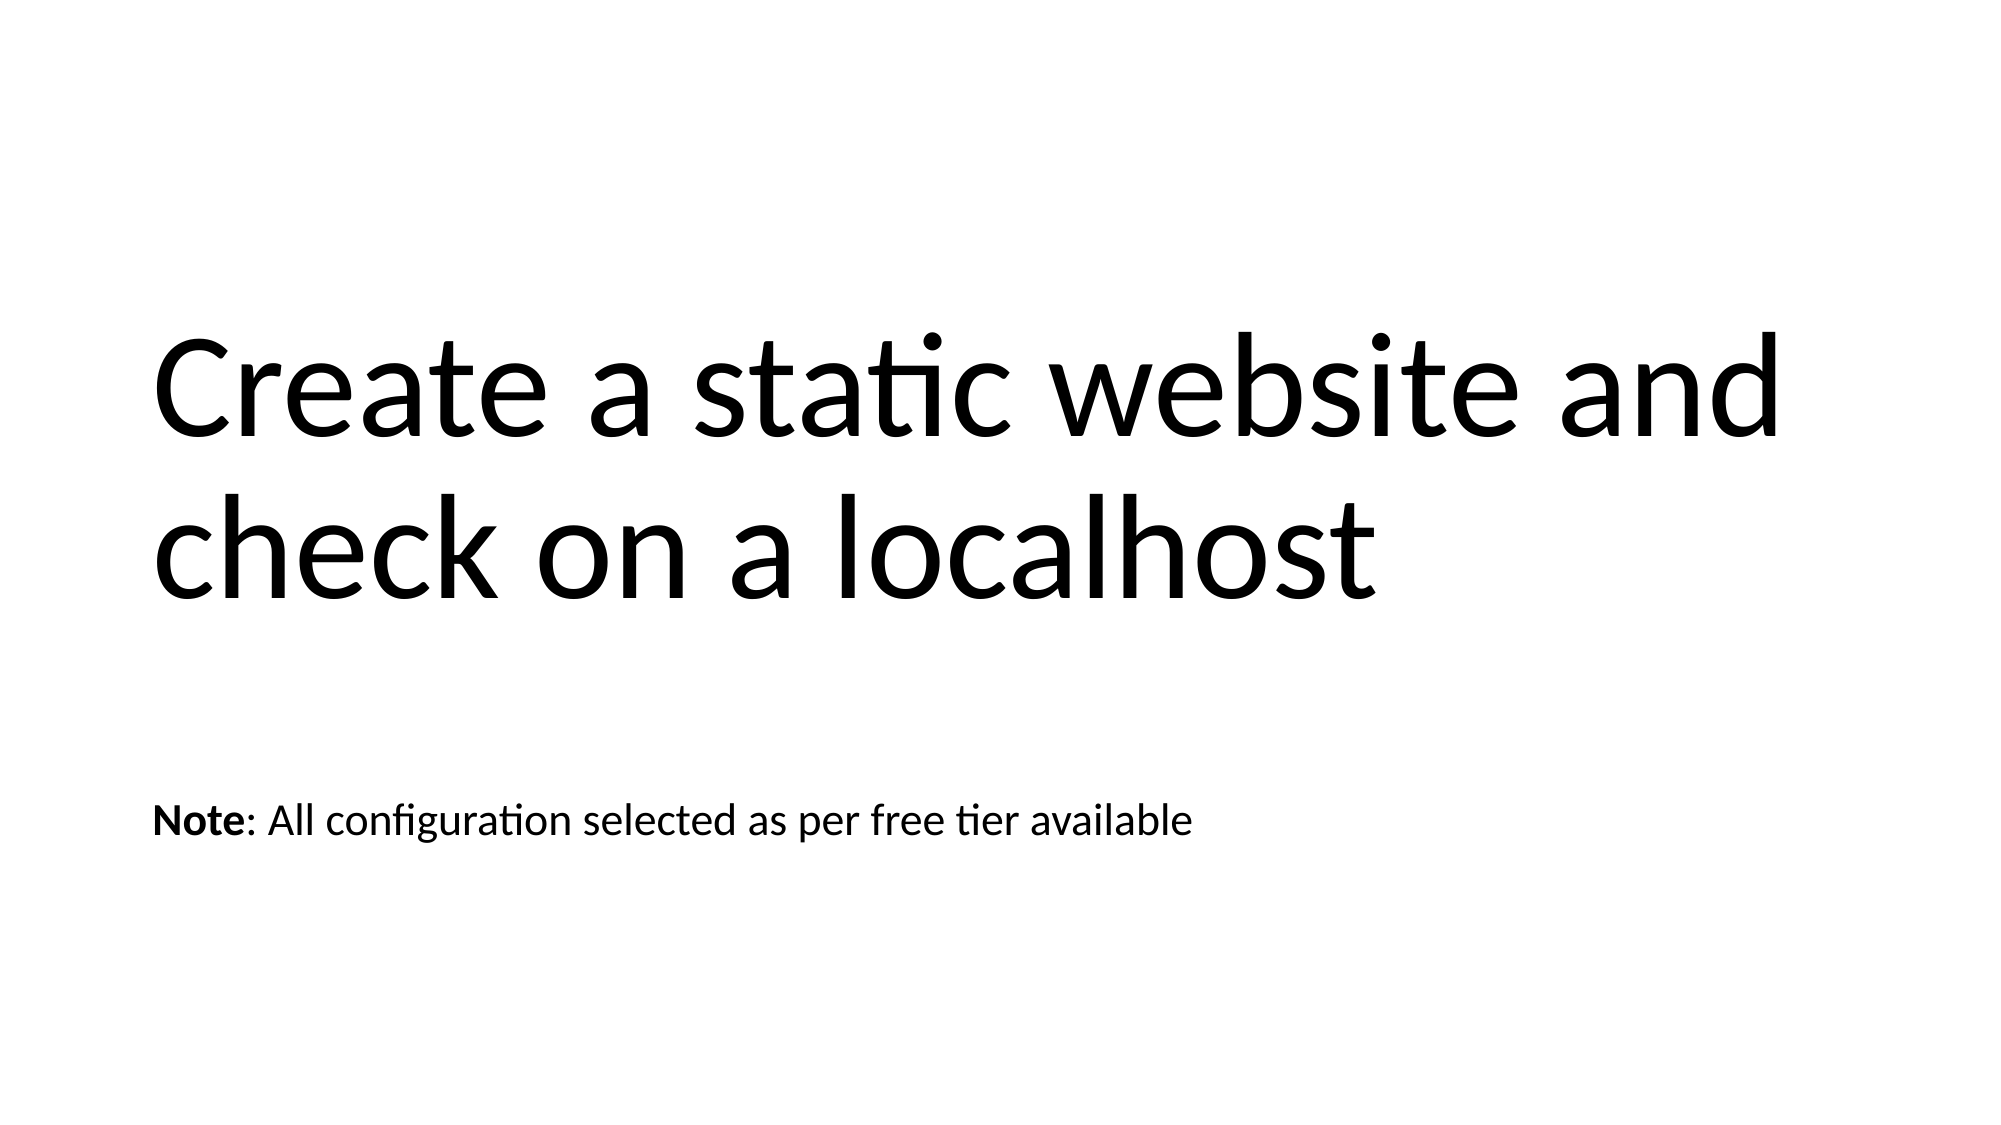

Create a static website and check on a localhost

Note: All configuration selected as per free tier available